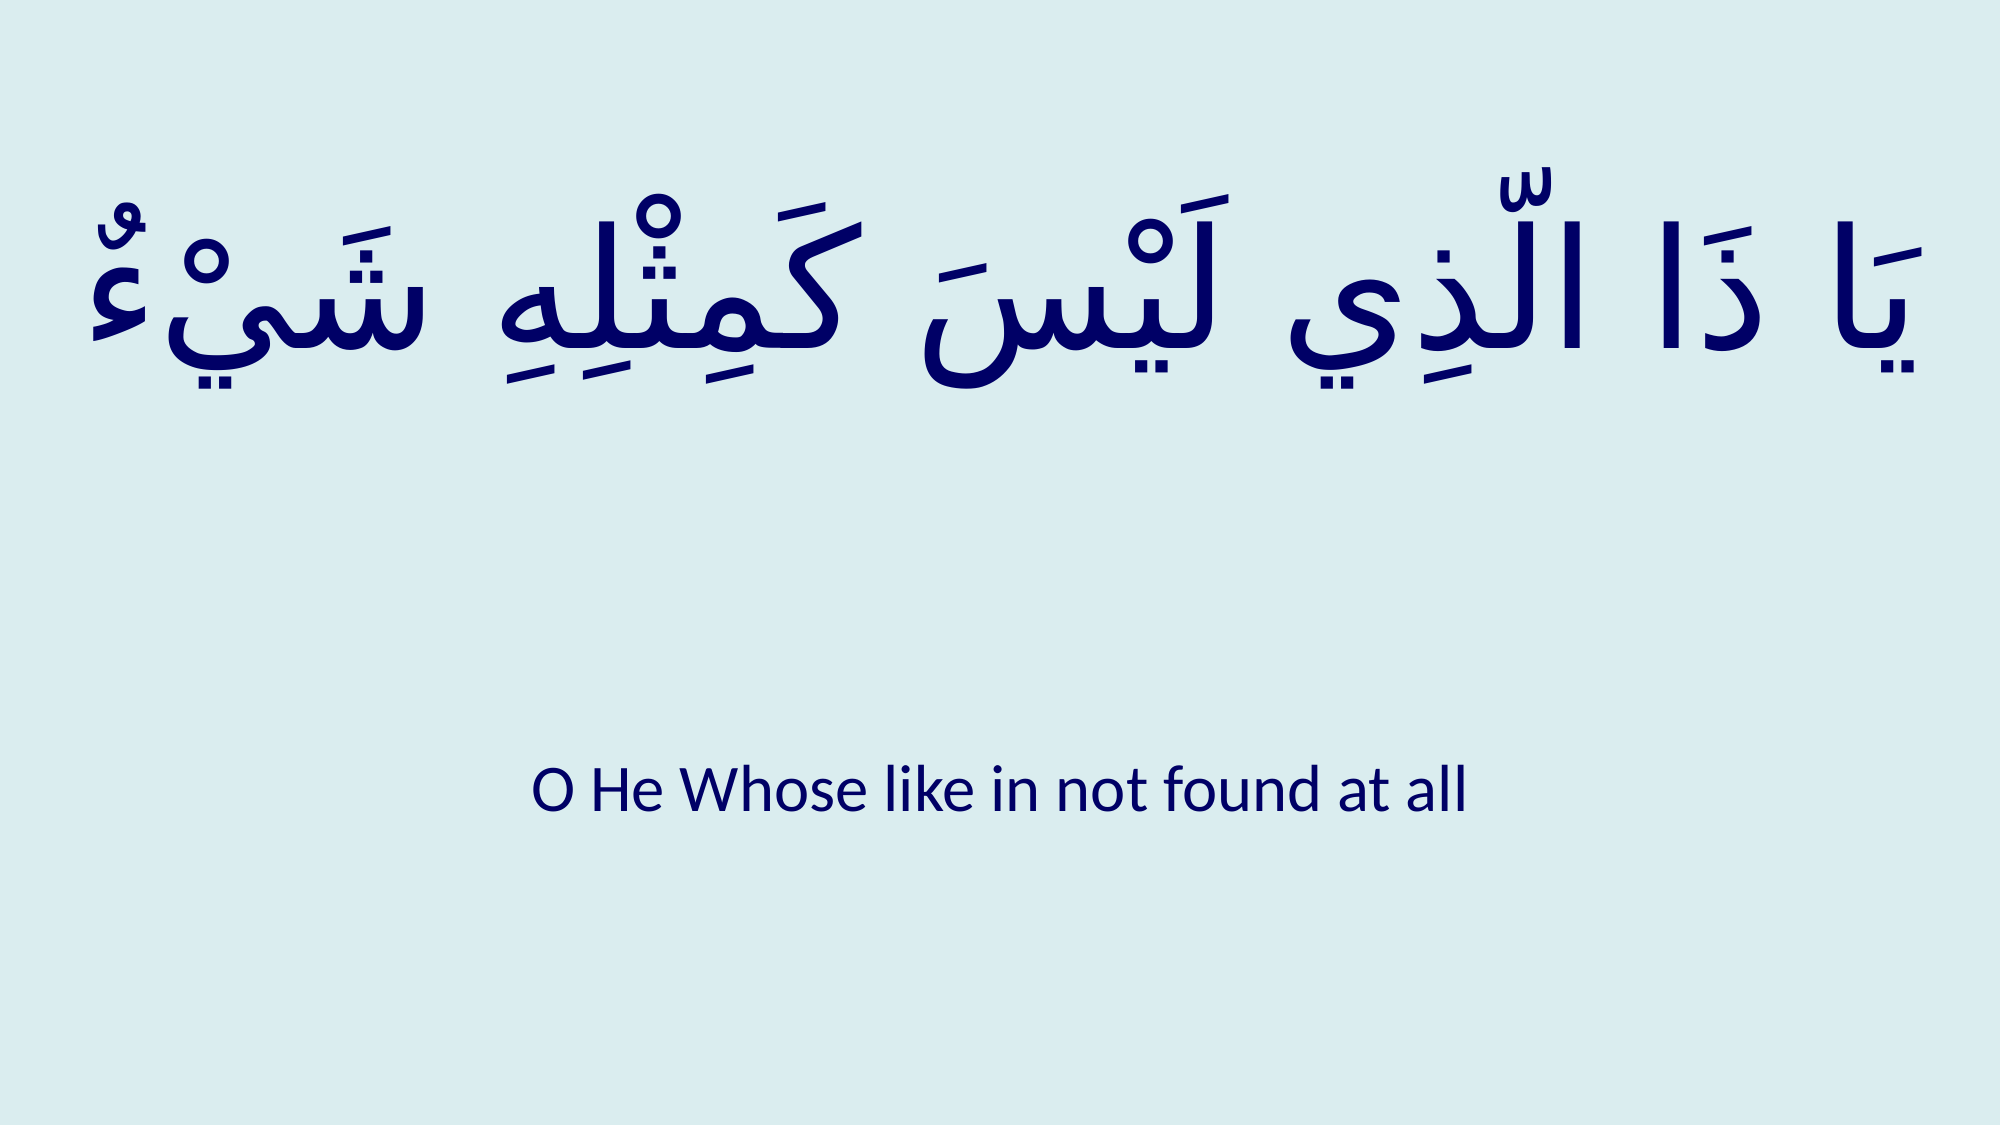

# يَا ذَا الّذِي لَيْسَ كَمِثْلِهِ شَيْءٌ
O He Whose like in not found at all